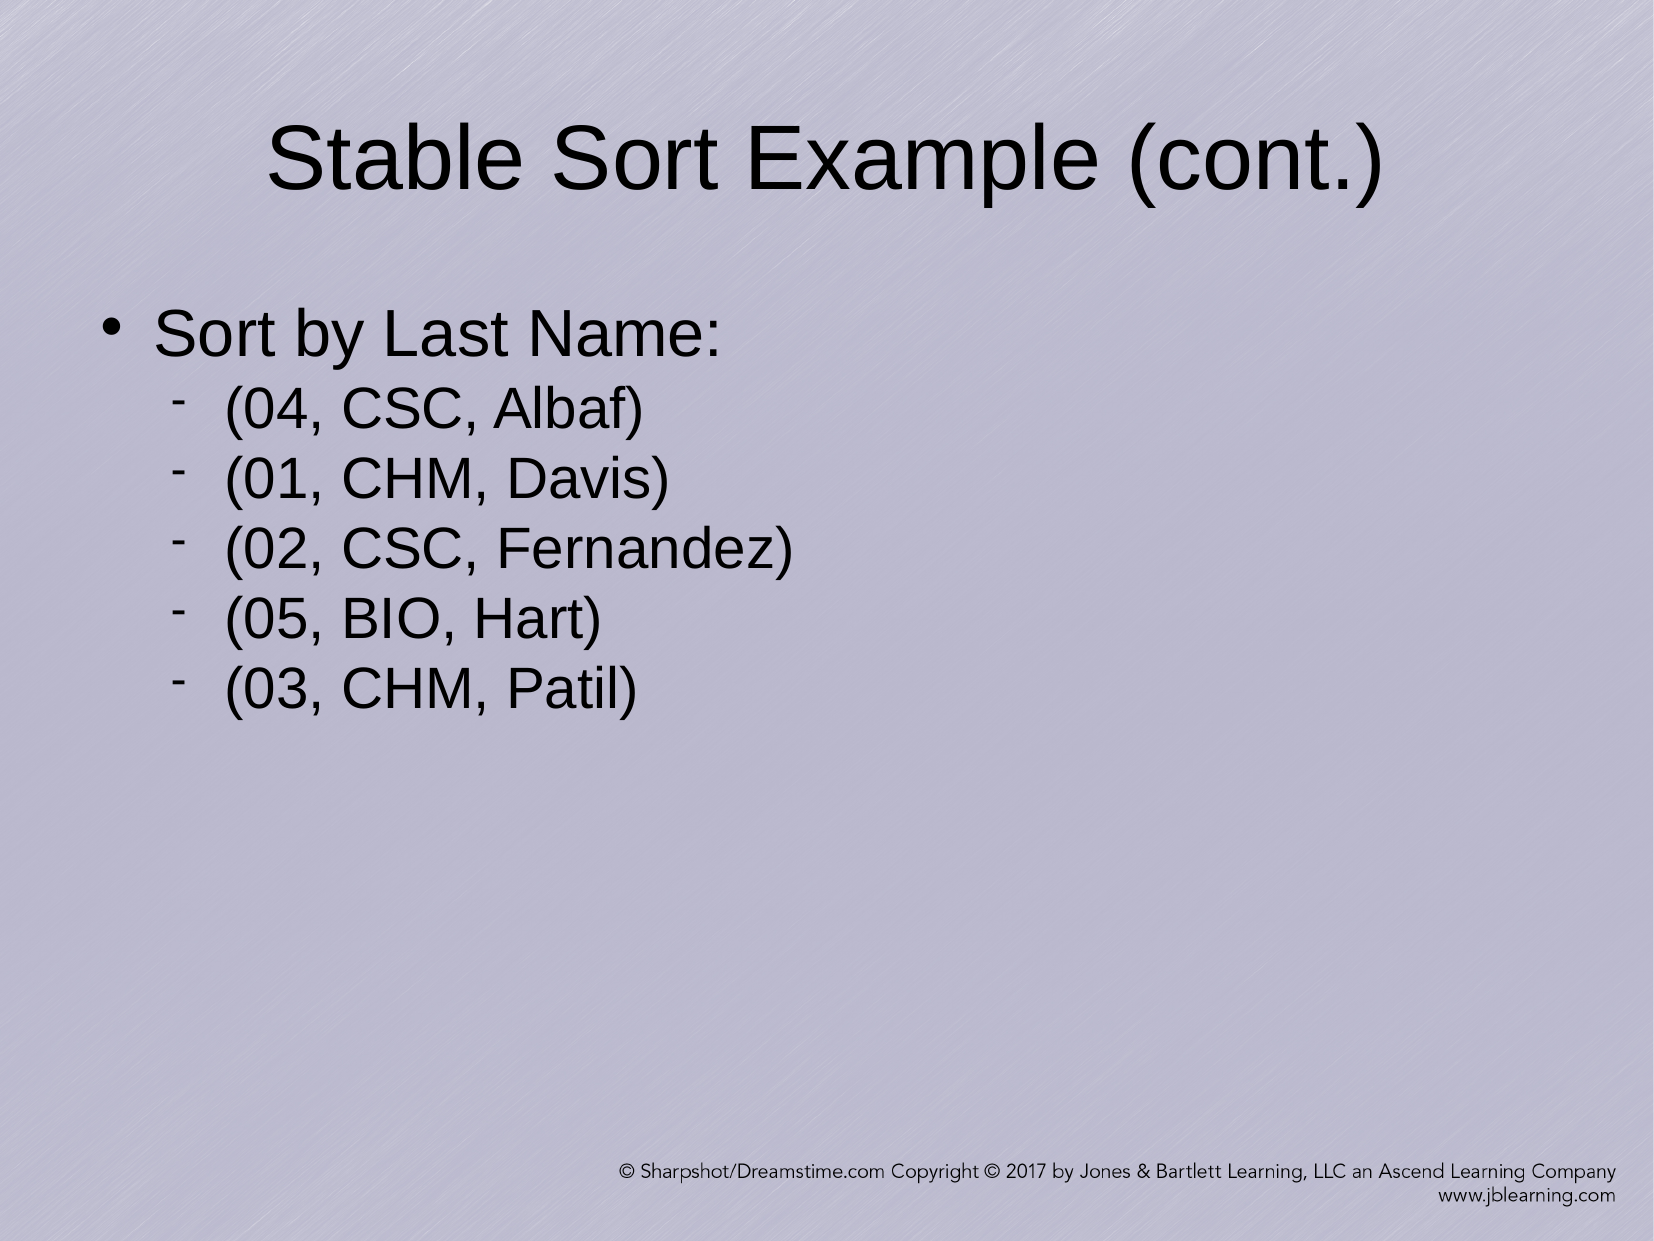

Stable Sort Example (cont.)
Sort by Last Name:
(04, CSC, Albaf)
(01, CHM, Davis)
(02, CSC, Fernandez)
(05, BIO, Hart)
(03, CHM, Patil)